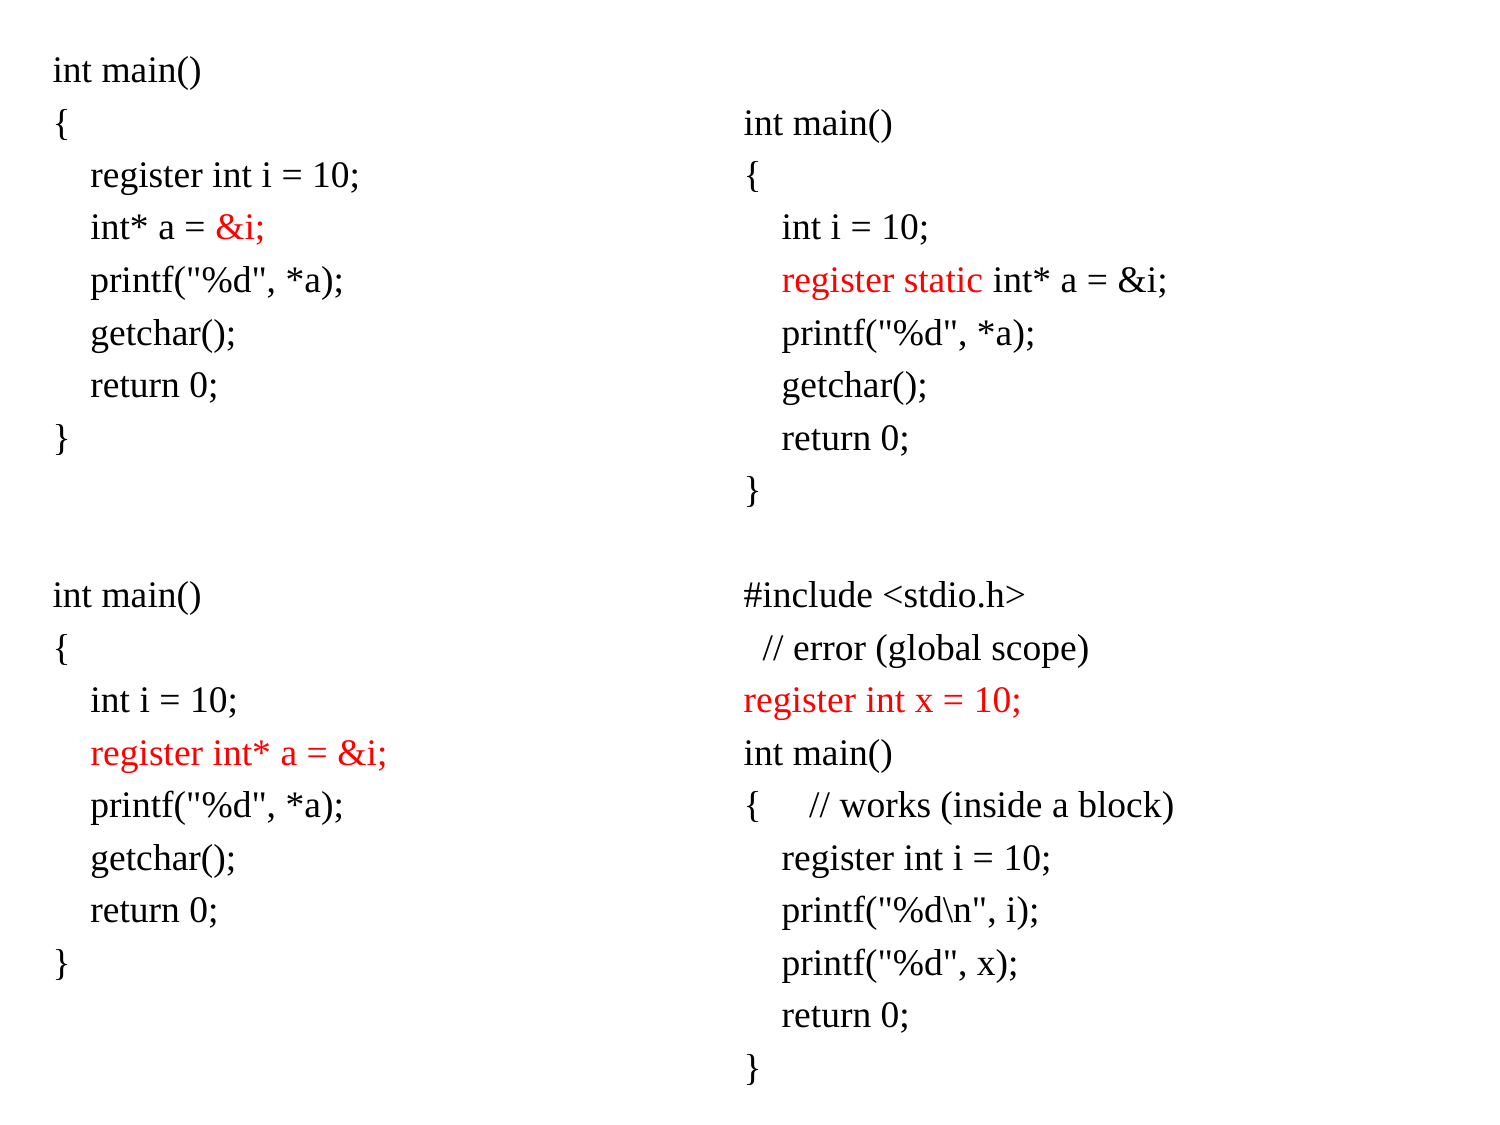

int main()
{
    register int i = 10;
    int* a = &i;
    printf("%d", *a);
    getchar();
    return 0;
}

int main()
{
    int i = 10;
    register int* a = &i;
    printf("%d", *a);
    getchar();
    return 0;
}

int main()
{
    int i = 10;
    register static int* a = &i;
    printf("%d", *a);
    getchar();
    return 0;
}

#include <stdio.h>
  // error (global scope)
register int x = 10;
int main()
{     // works (inside a block)
    register int i = 10;
    printf("%d\n", i);
    printf("%d", x);
    return 0;
}